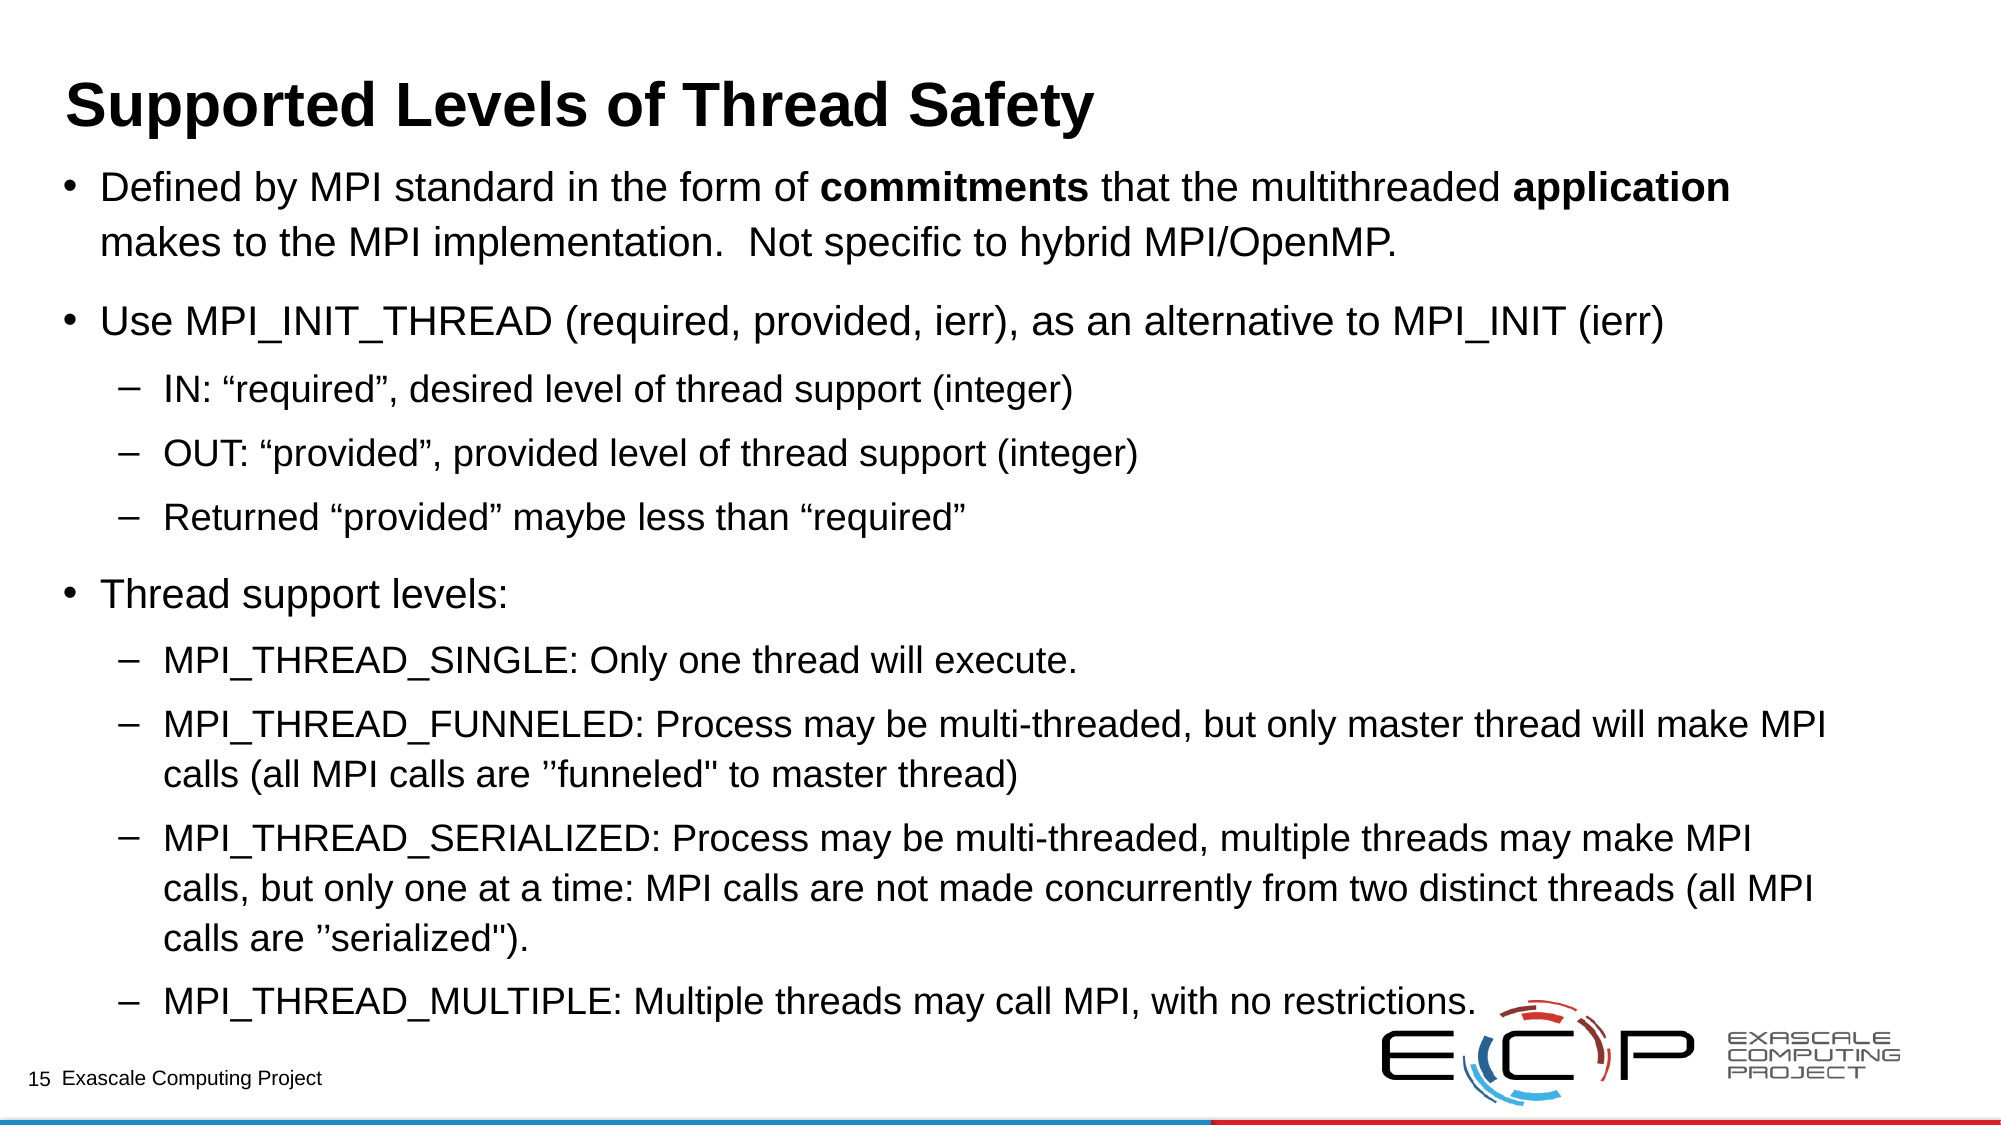

# Supported Levels of Thread Safety
Defined by MPI standard in the form of commitments that the multithreaded application makes to the MPI implementation.  Not specific to hybrid MPI/OpenMP.
Use MPI_INIT_THREAD (required, provided, ierr), as an alternative to MPI_INIT (ierr)
IN: “required”, desired level of thread support (integer)
OUT: “provided”, provided level of thread support (integer)
Returned “provided” maybe less than “required”
Thread support levels:
MPI_THREAD_SINGLE: Only one thread will execute.
MPI_THREAD_FUNNELED: Process may be multi-threaded, but only master thread will make MPI calls (all MPI calls are ’’funneled'' to master thread)
MPI_THREAD_SERIALIZED: Process may be multi-threaded, multiple threads may make MPI calls, but only one at a time: MPI calls are not made concurrently from two distinct threads (all MPI calls are ’’serialized'').
MPI_THREAD_MULTIPLE: Multiple threads may call MPI, with no restrictions.